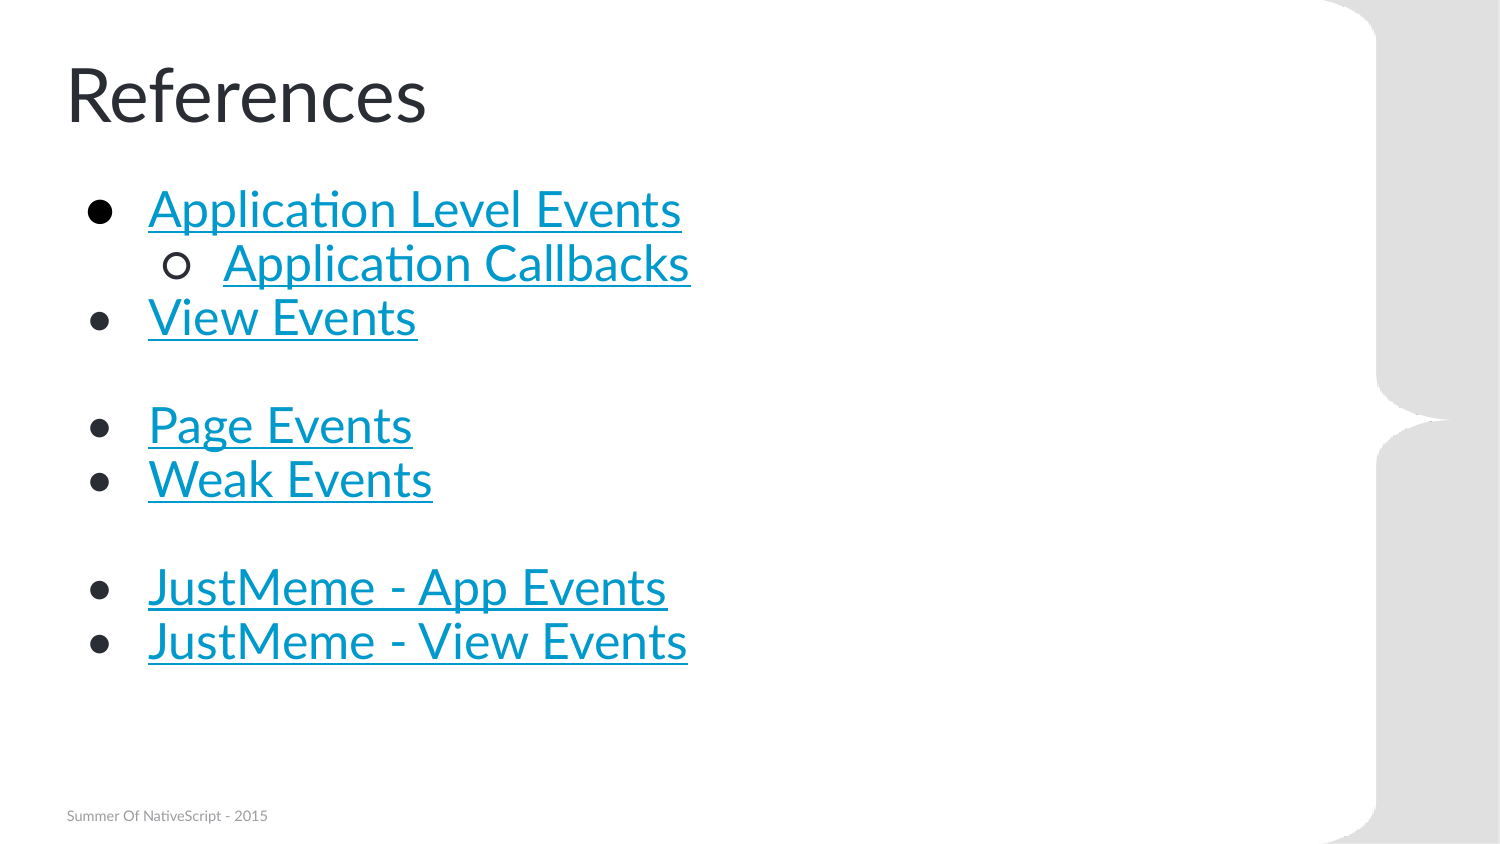

# References
Application Level Events
Application Callbacks
View Events

Page Events
Weak Events

JustMeme - App Events
JustMeme - View Events